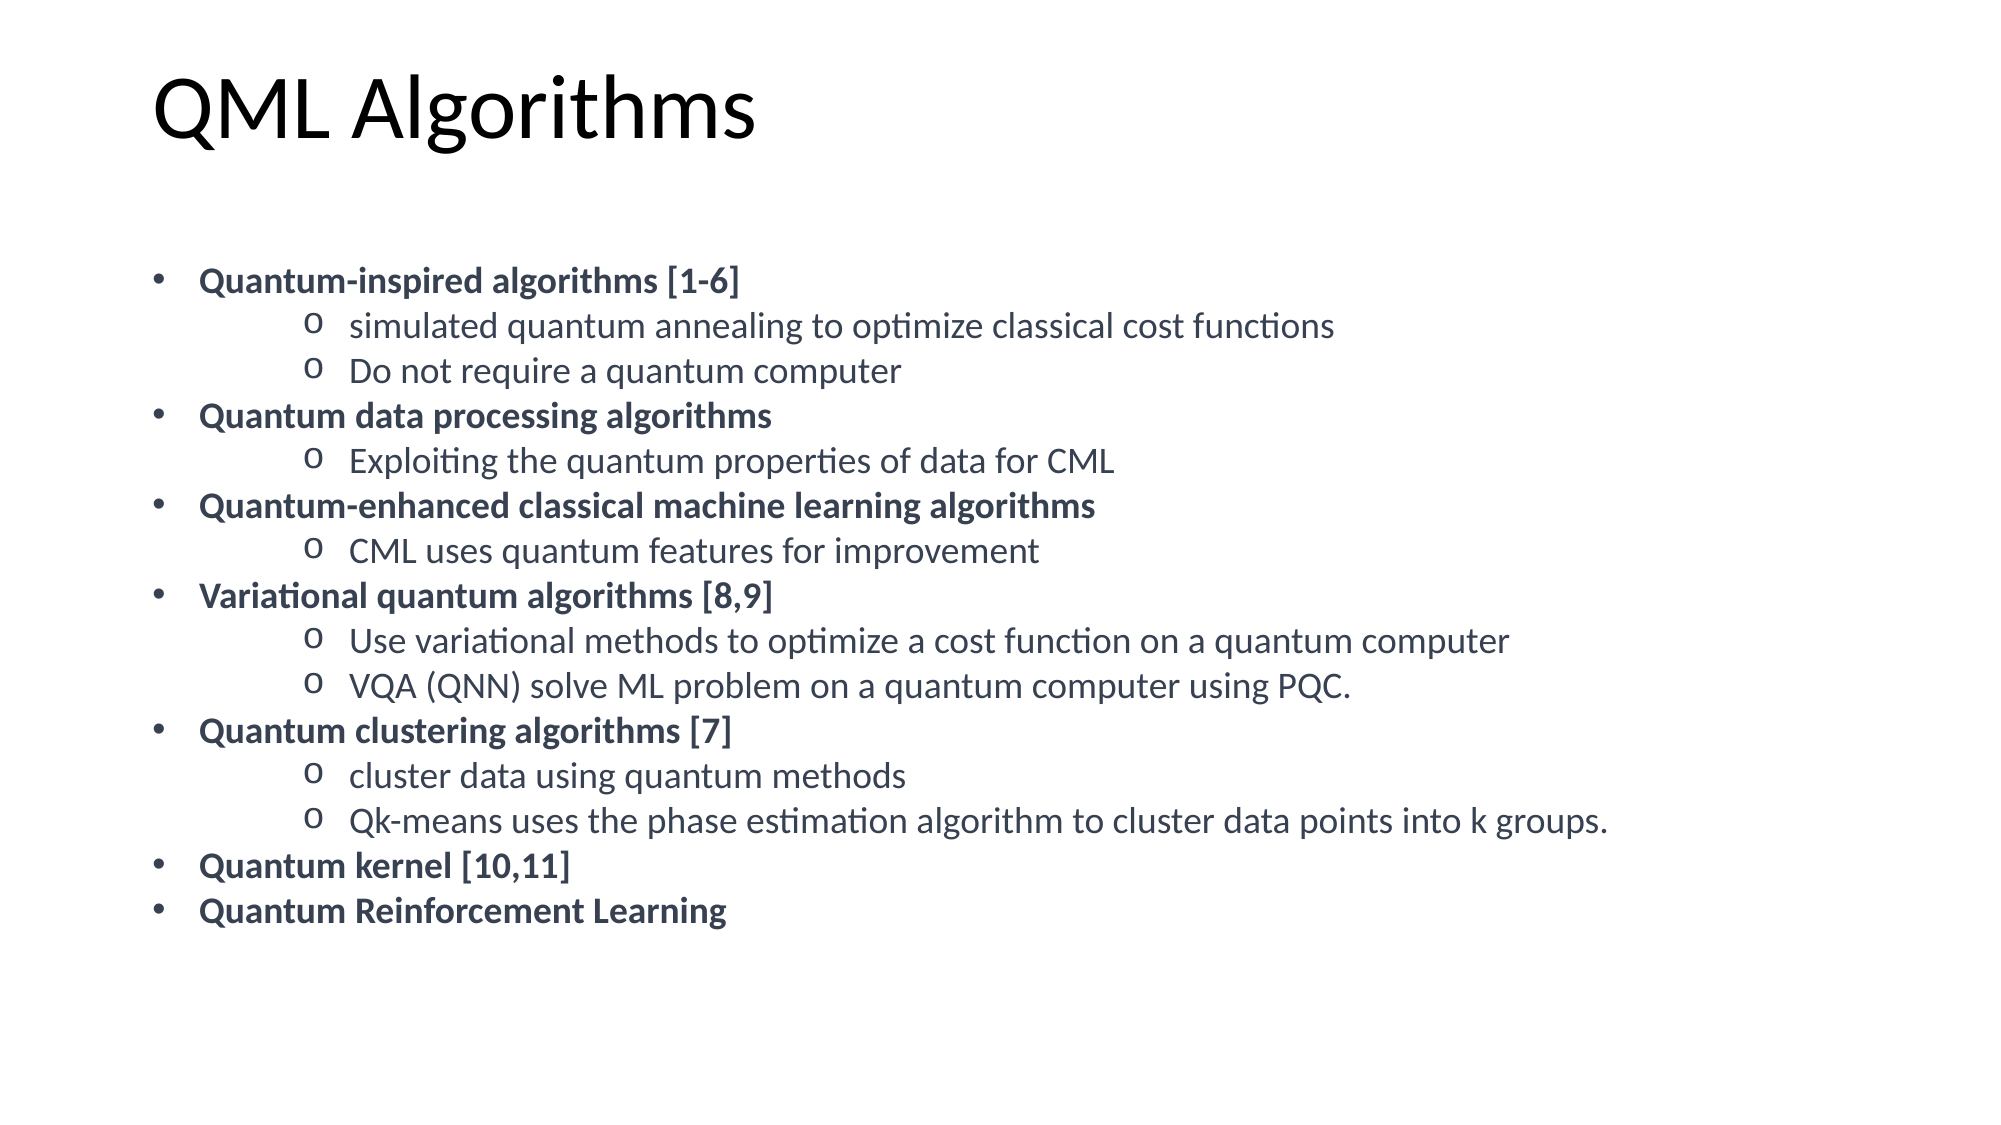

# QML Algorithms
Quantum-inspired algorithms [1-6]
simulated quantum annealing to optimize classical cost functions
Do not require a quantum computer
Quantum data processing algorithms
Exploiting the quantum properties of data for CML
Quantum-enhanced classical machine learning algorithms
CML uses quantum features for improvement
Variational quantum algorithms [8,9]
Use variational methods to optimize a cost function on a quantum computer
VQA (QNN) solve ML problem on a quantum computer using PQC.
Quantum clustering algorithms [7]
cluster data using quantum methods
Qk-means uses the phase estimation algorithm to cluster data points into k groups.
Quantum kernel [10,11]
Quantum Reinforcement Learning